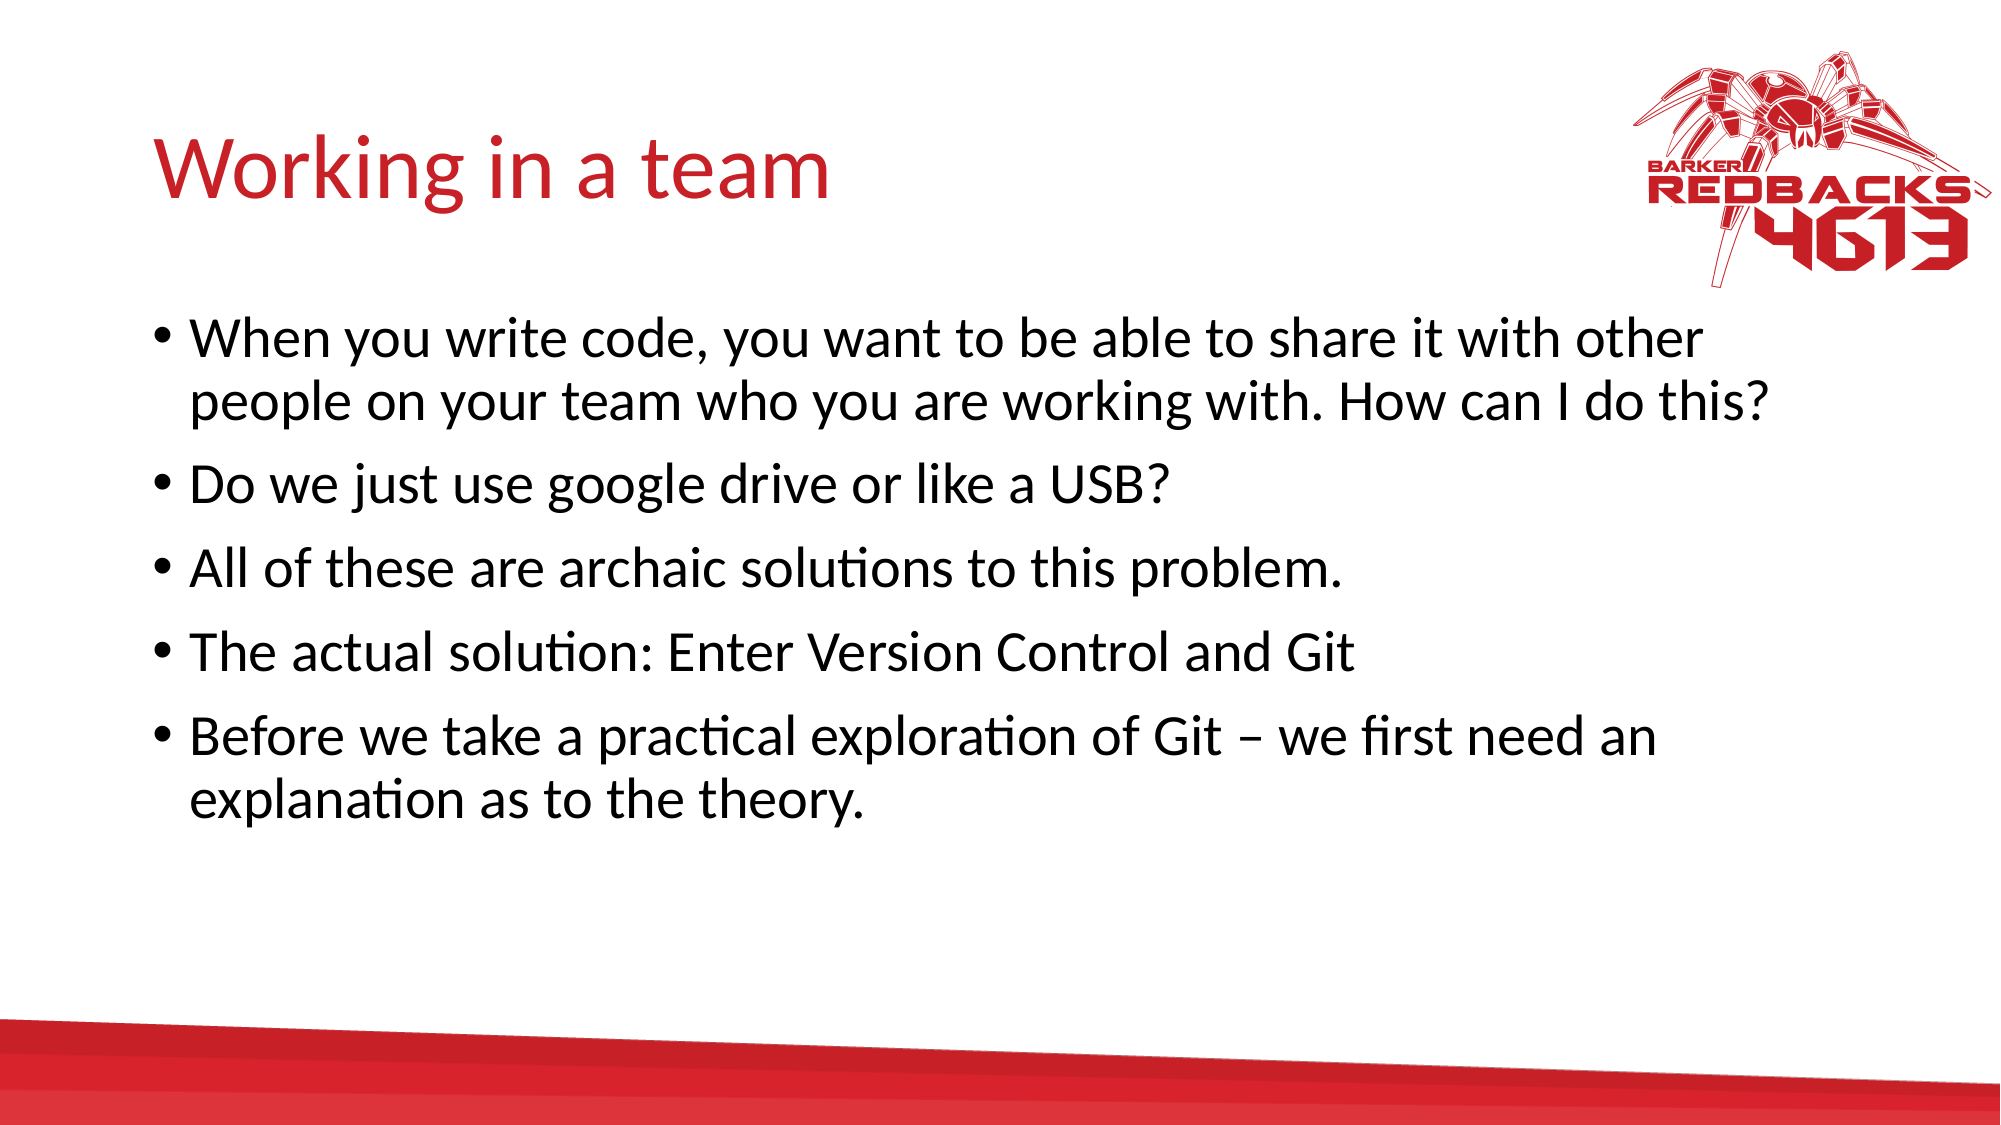

# Working in a team
When you write code, you want to be able to share it with other people on your team who you are working with. How can I do this?
Do we just use google drive or like a USB?
All of these are archaic solutions to this problem.
The actual solution: Enter Version Control and Git
Before we take a practical exploration of Git – we first need an explanation as to the theory.